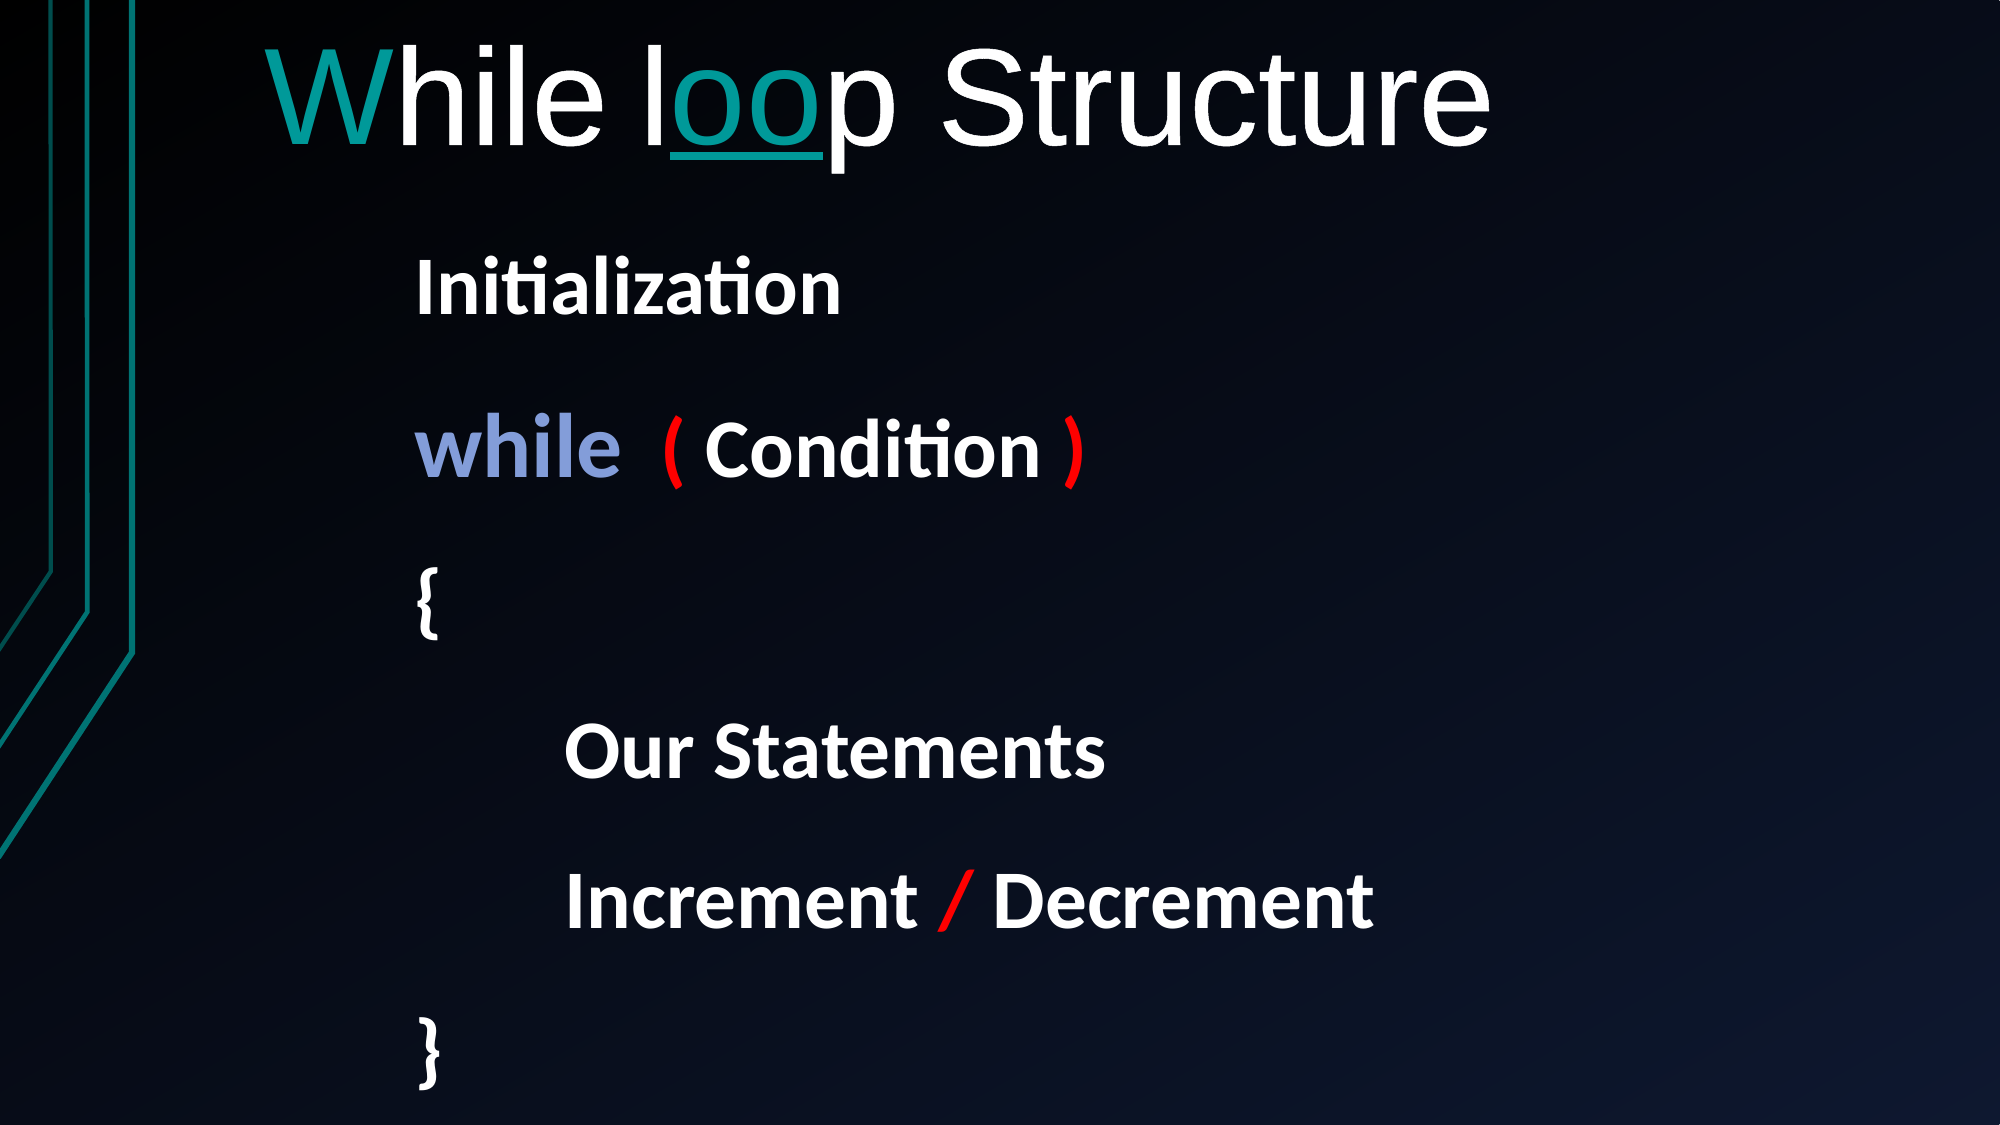

While loop Structure
Initialization
while  ( Condition )
{
	Our Statements
	Increment / Decrement
}